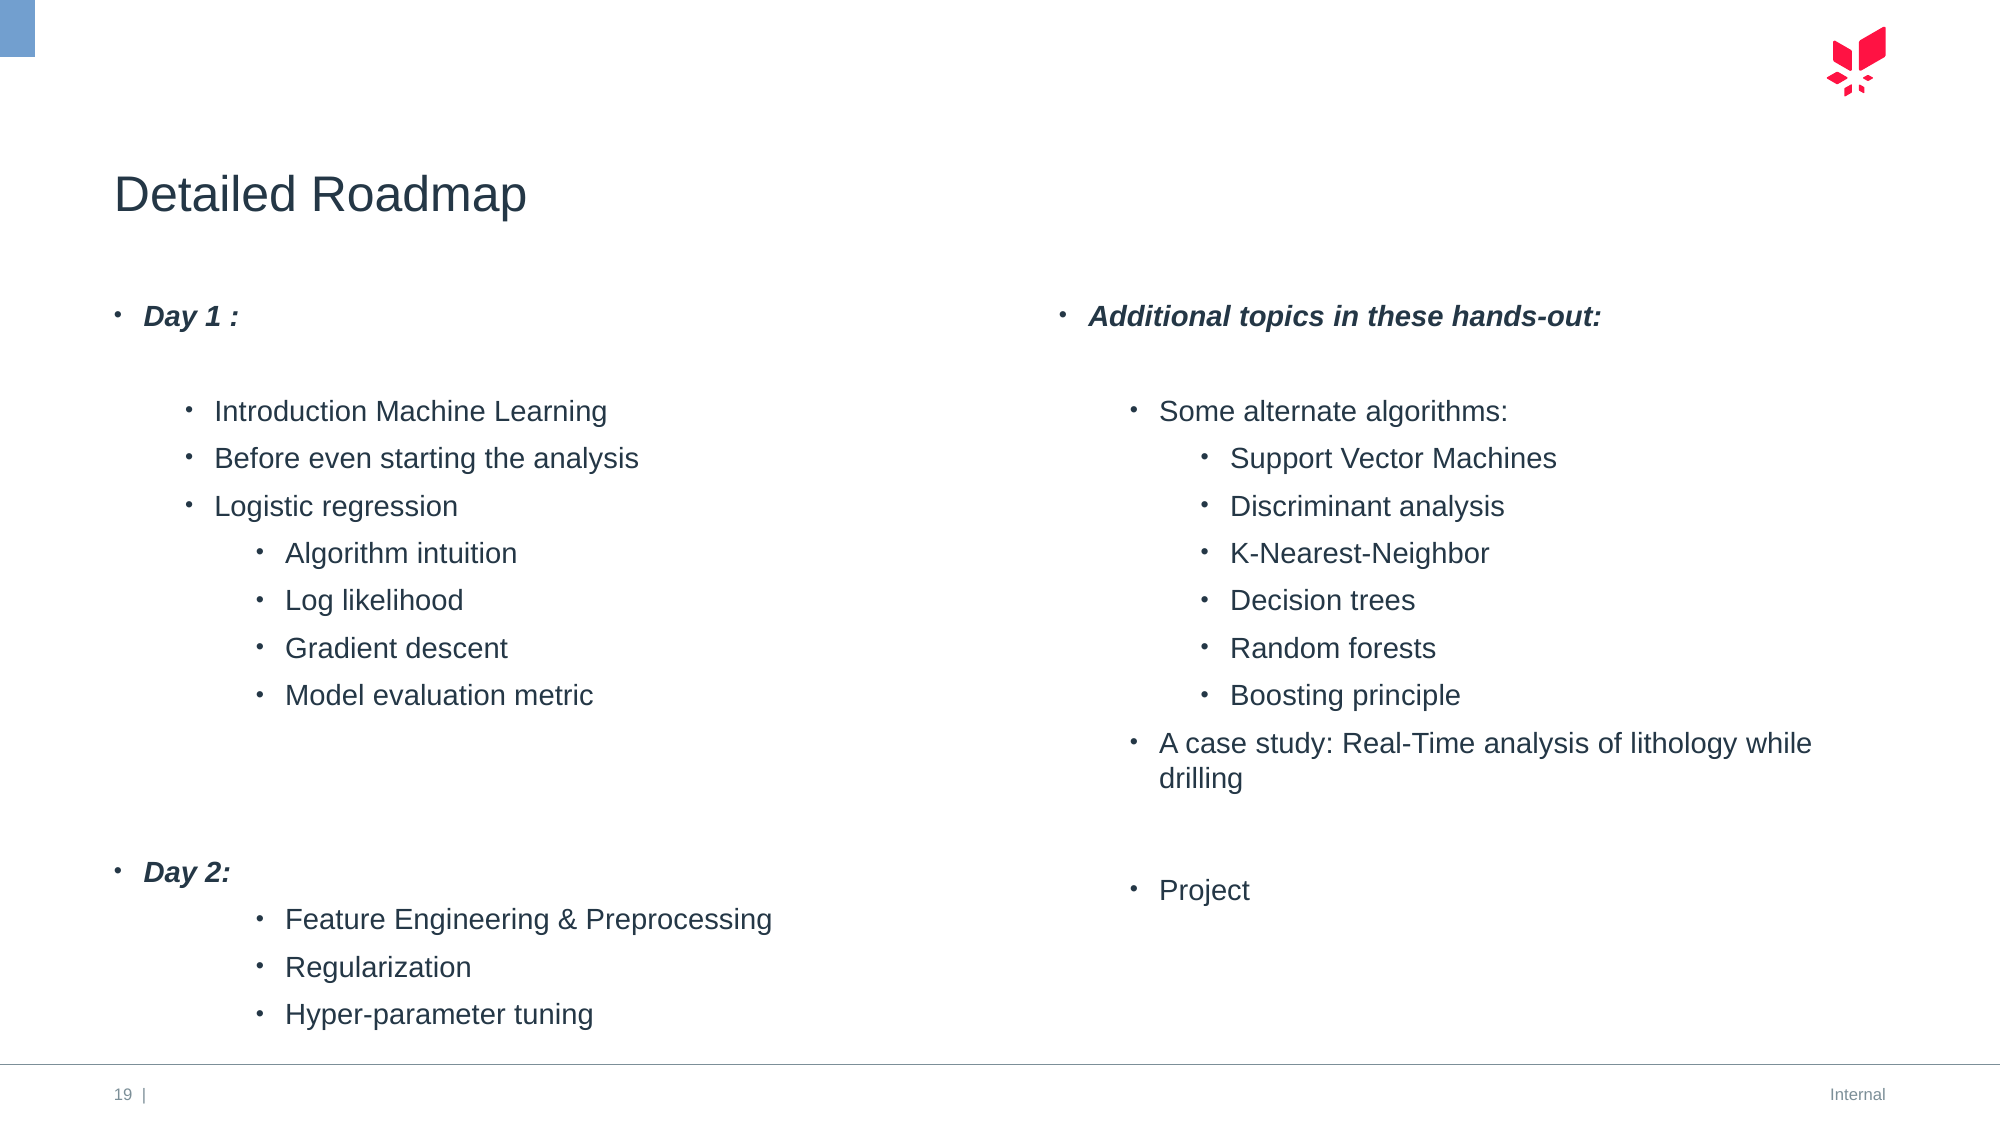

# Detailed Roadmap
Day 1 :

Introduction Machine Learning
Before even starting the analysis
Logistic regression
Algorithm intuition
Log likelihood
Gradient descent
Model evaluation metric

Day 2:
Feature Engineering & Preprocessing
Regularization
Hyper-parameter tuning

Additional topics in these hands-out:

Some alternate algorithms:
Support Vector Machines
Discriminant analysis
K-Nearest-Neighbor
Decision trees
Random forests
Boosting principle
A case study: Real-Time analysis of lithology while drilling

Project

19  |